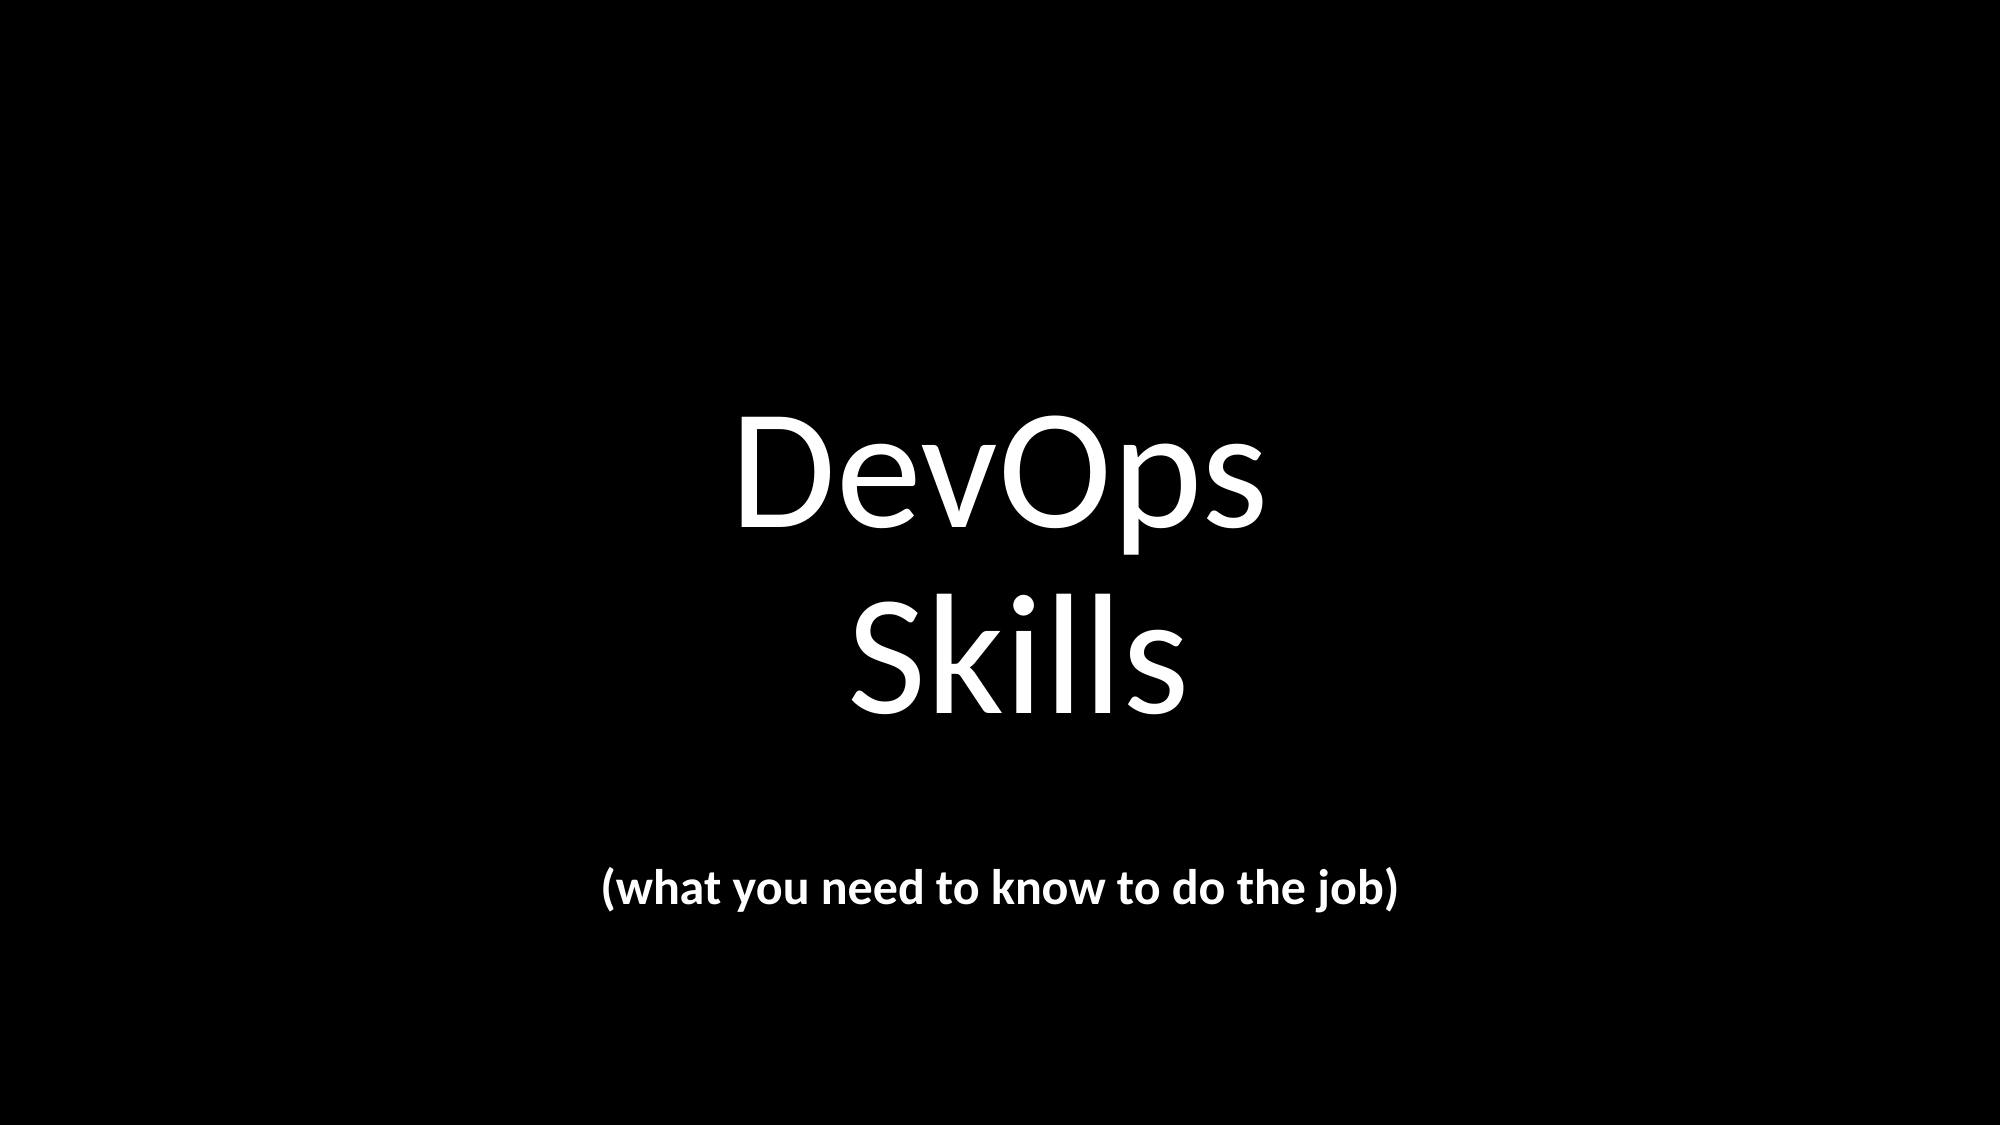

# DevOps Skills
(what you need to know to do the job)